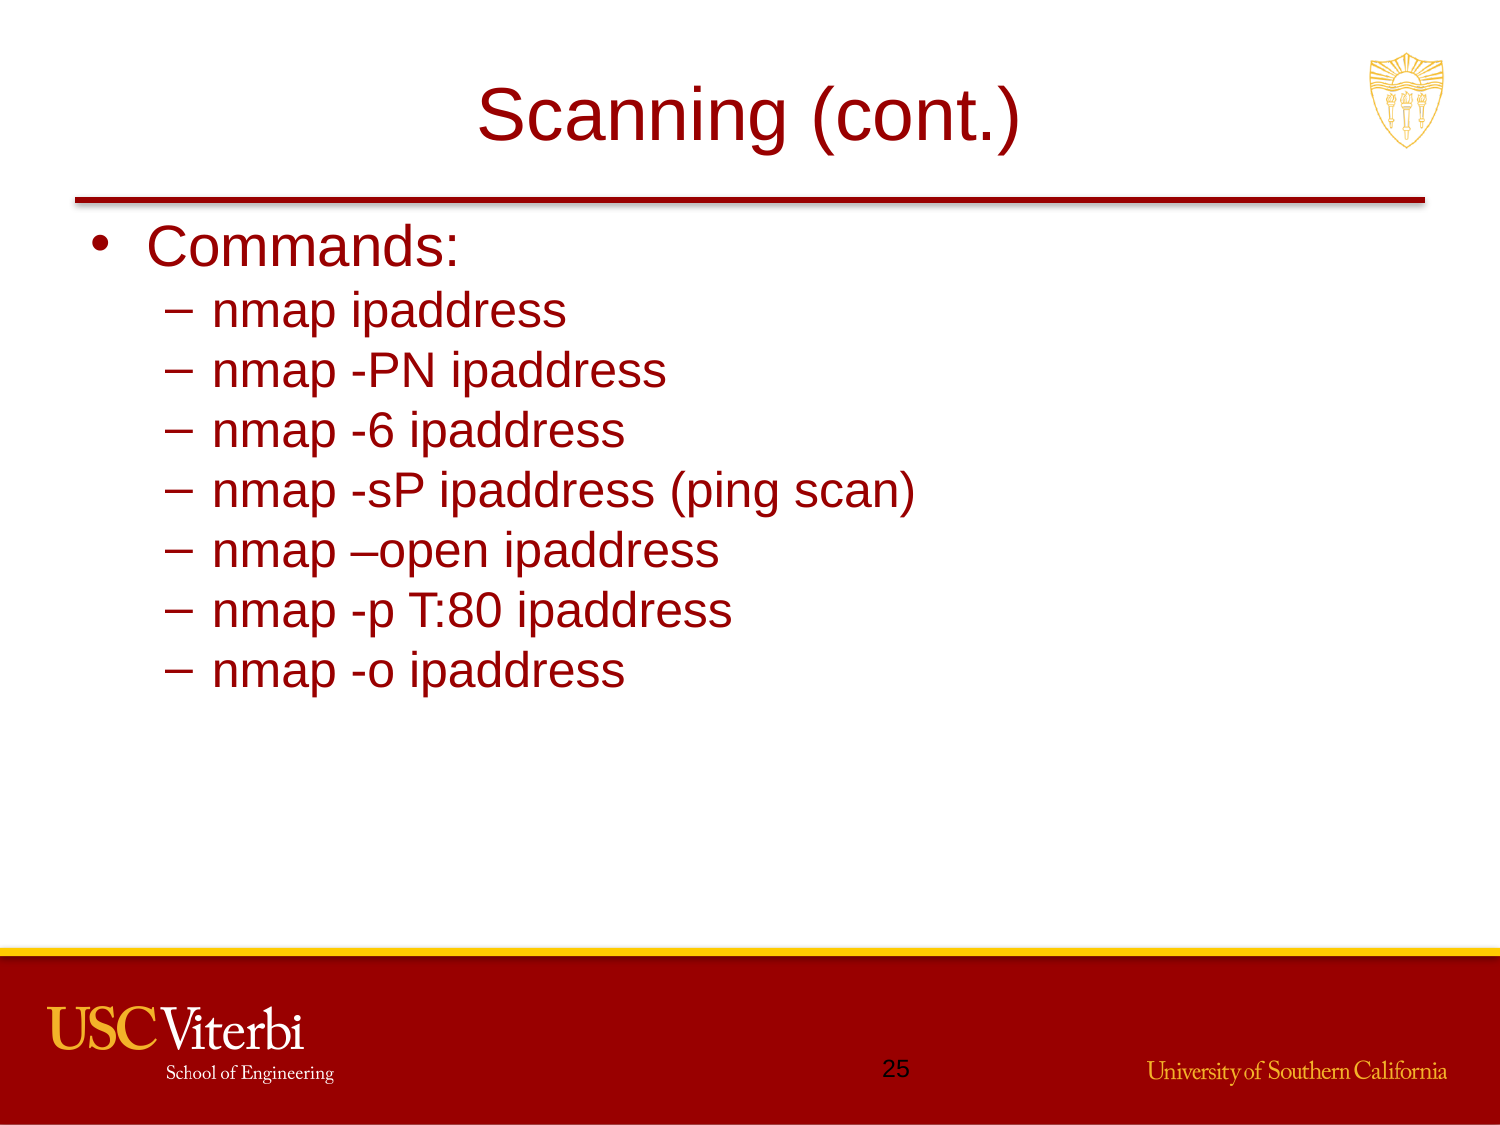

# Scanning (cont.)
Commands:
nmap ipaddress
nmap -PN ipaddress
nmap -6 ipaddress
nmap -sP ipaddress (ping scan)
nmap –open ipaddress
nmap -p T:80 ipaddress
nmap -o ipaddress
25